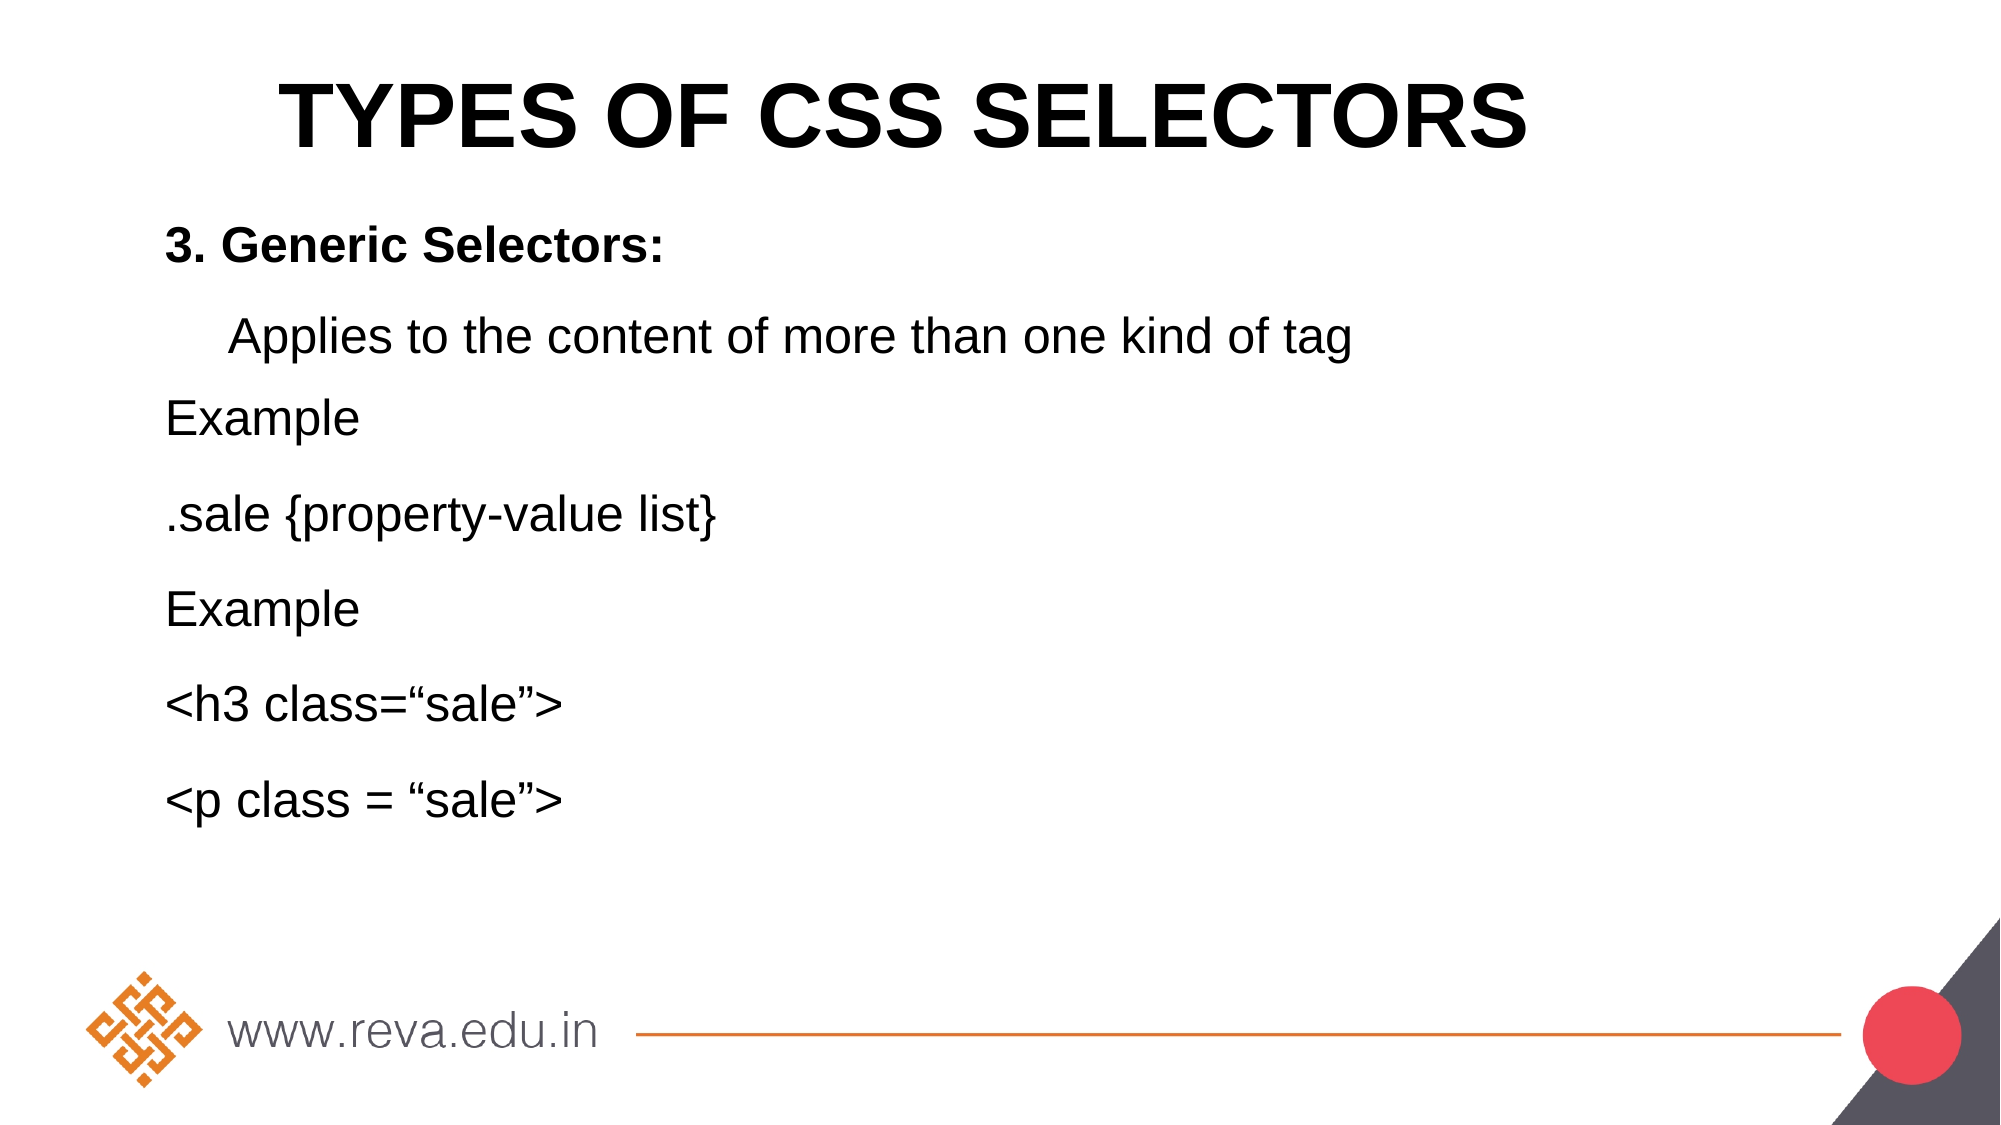

# TypEs of CSS SelectorS
3. Generic Selectors:
 Applies to the content of more than one kind of tag
Example
.sale {property-value list}
Example
<h3 class=“sale”>
<p class = “sale”>